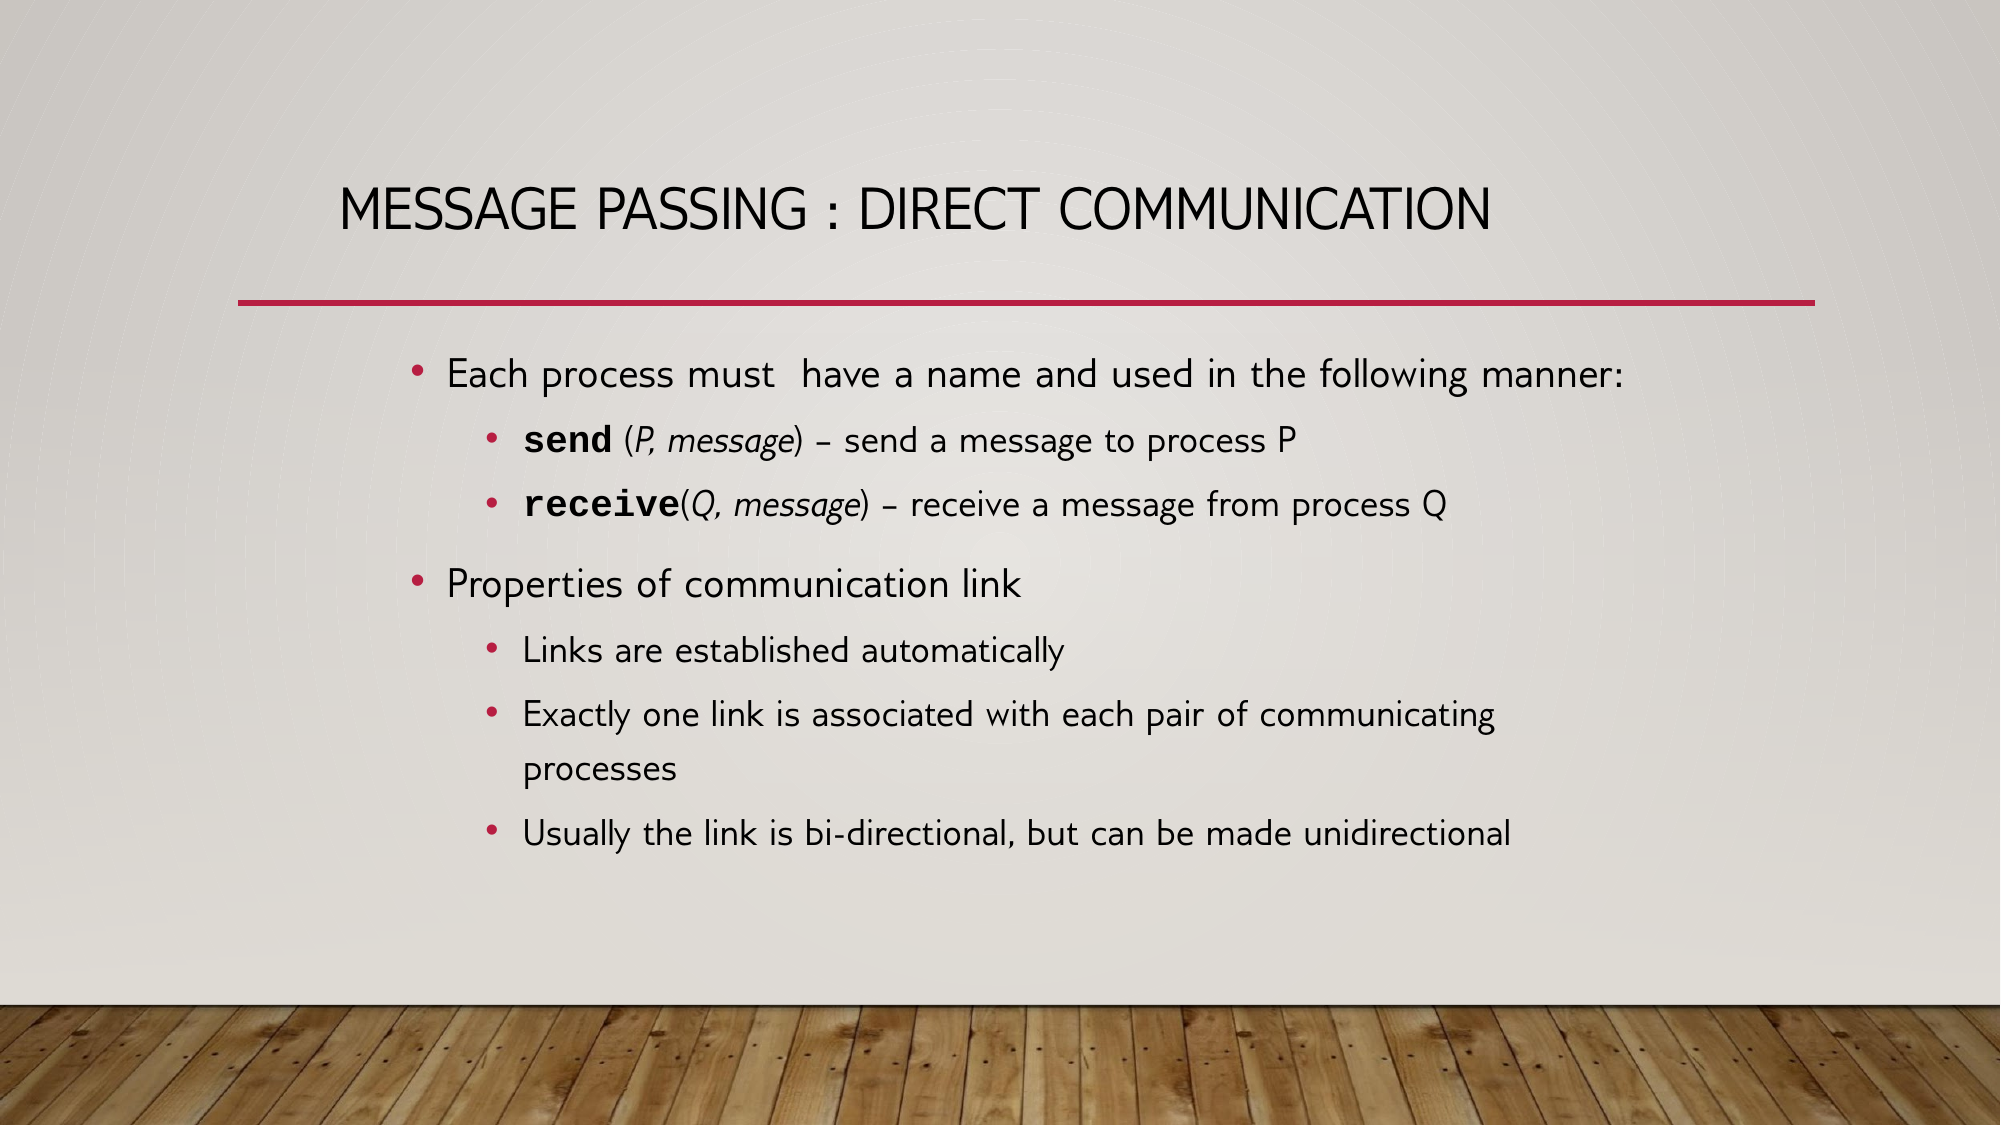

# MESSAGE PASSING : DIRECT COMMUNICATION
Each process must  have a name and used in the following manner:
send (P, message) – send a message to process P
receive(Q, message) – receive a message from process Q
Properties of communication link
Links are established automatically
Exactly one link is associated with each pair of communicating processes
Usually the link is bi-directional, but can be made unidirectional